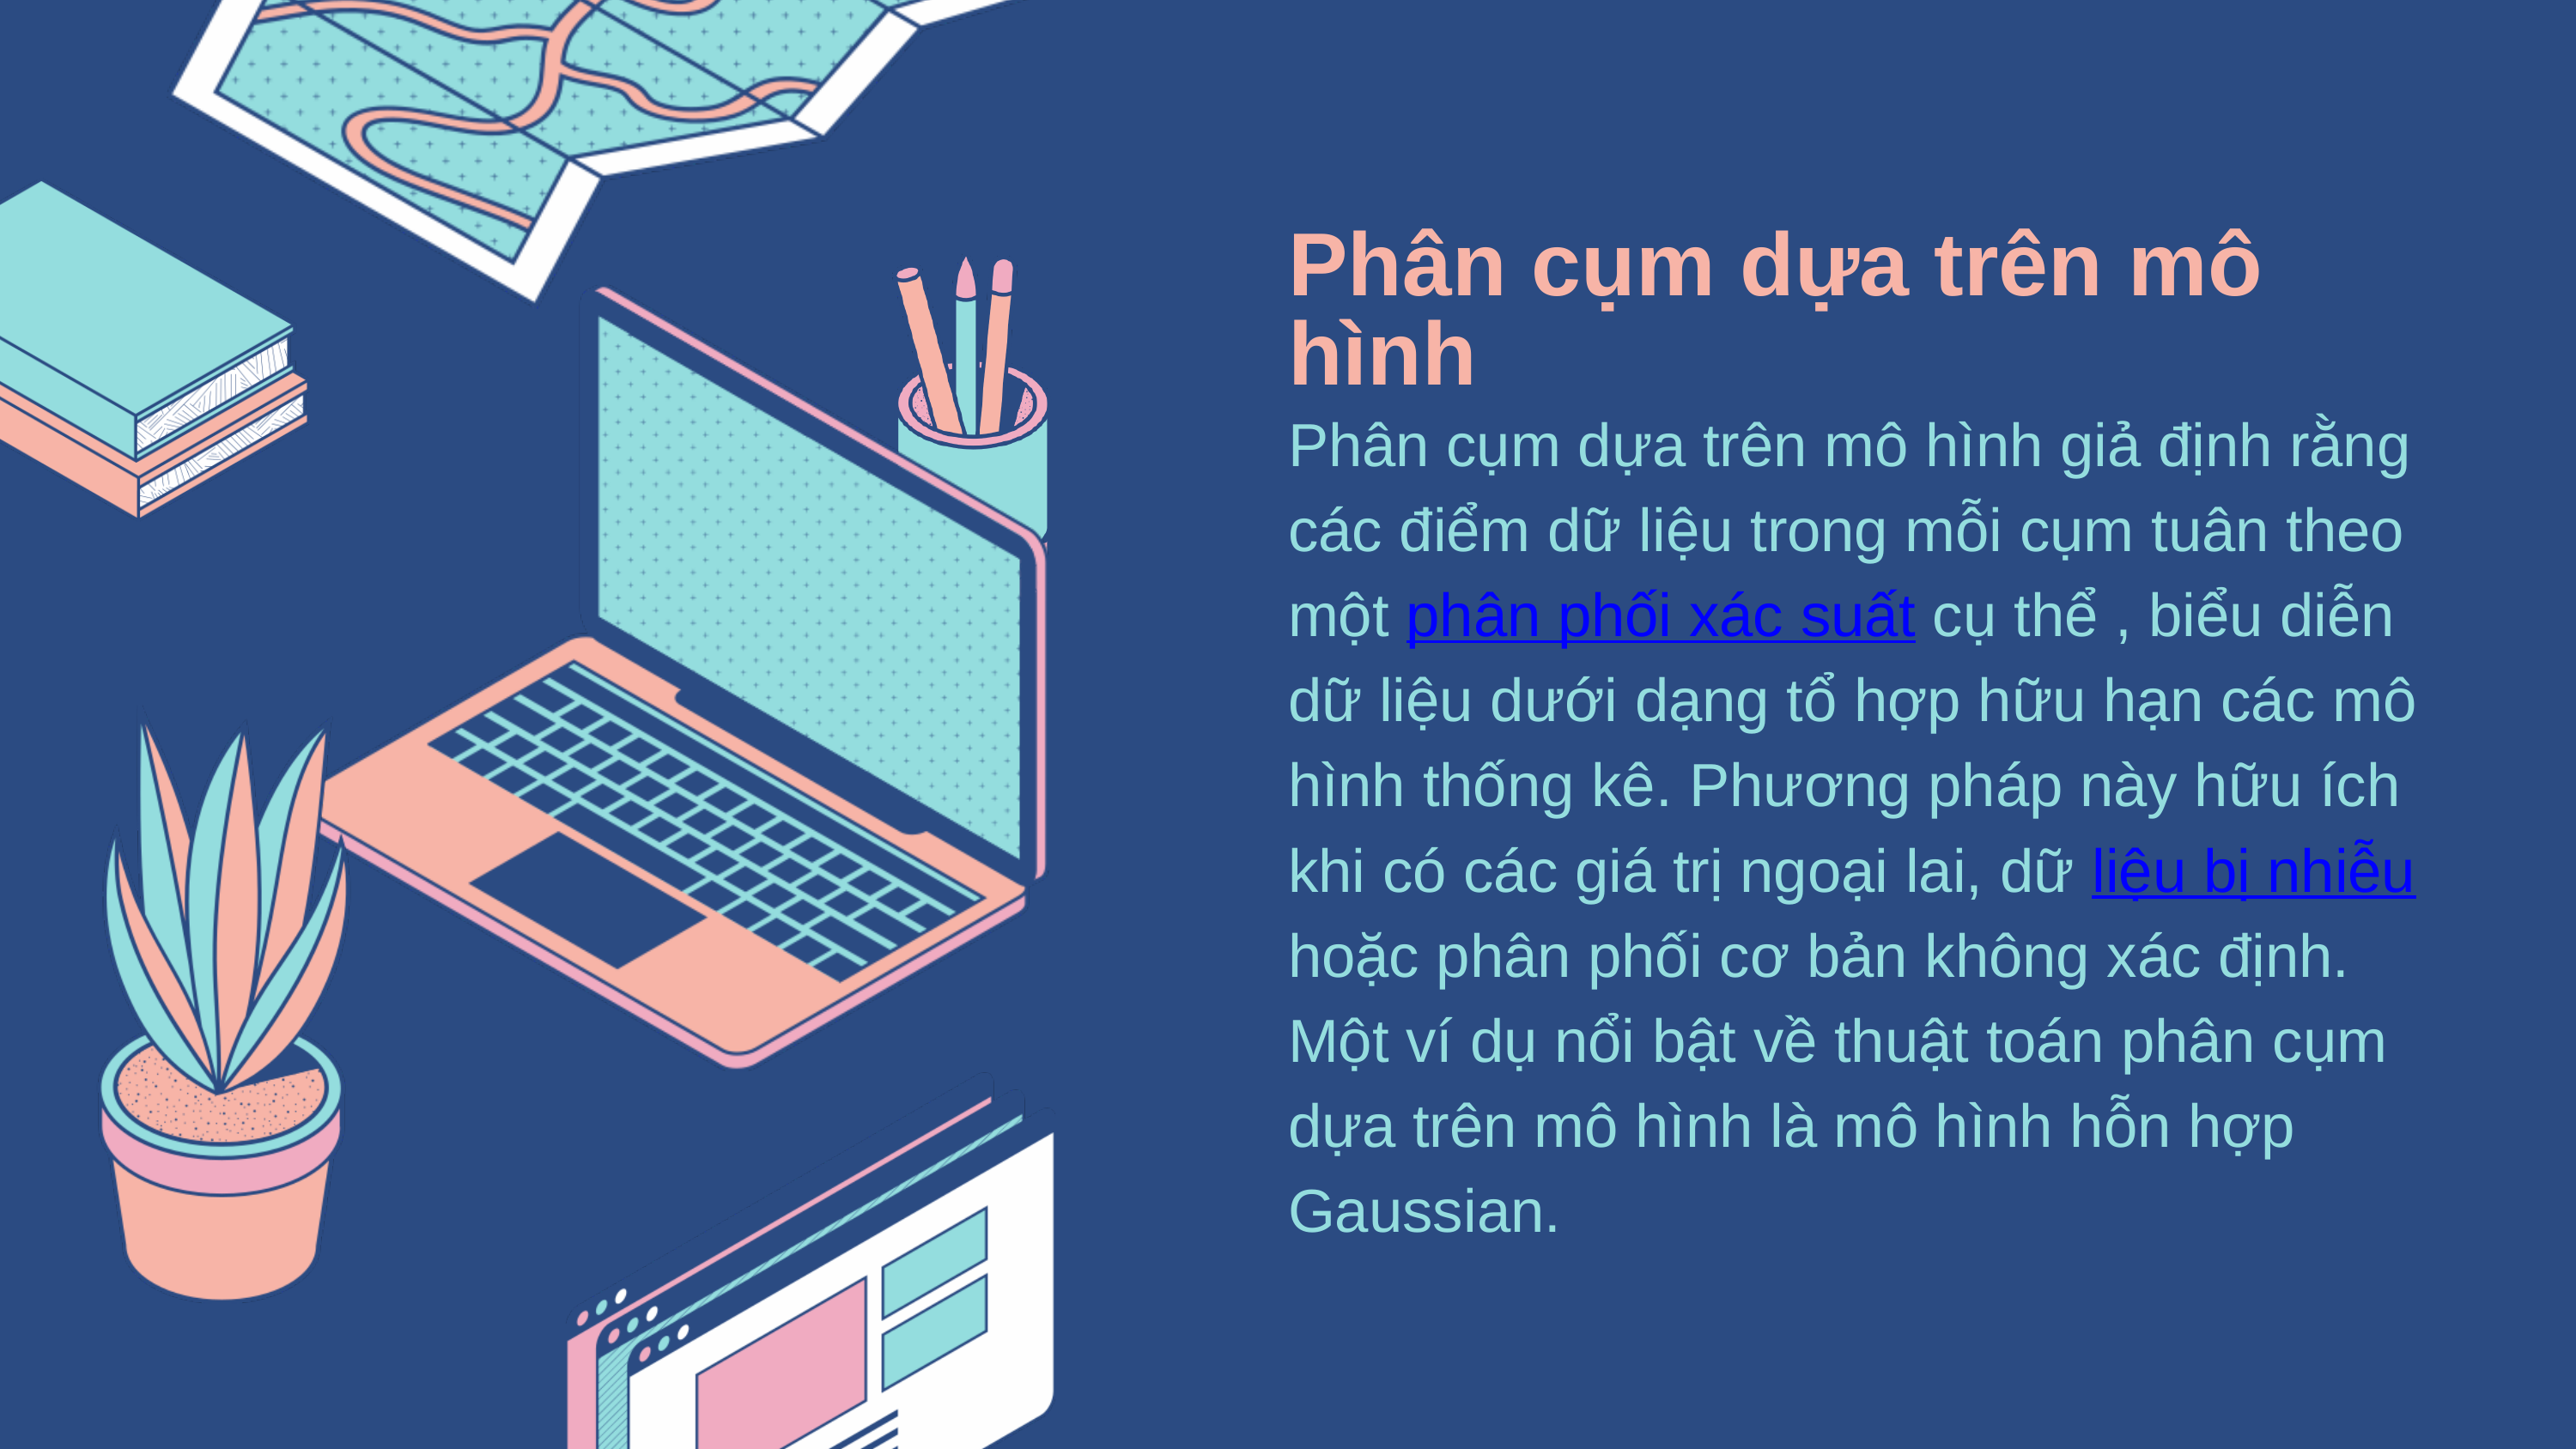

Phân cụm dựa trên mô hình
Phân cụm dựa trên mô hình giả định rằng các điểm dữ liệu trong mỗi cụm tuân theo một phân phối xác suất cụ thể , biểu diễn dữ liệu dưới dạng tổ hợp hữu hạn các mô hình thống kê. Phương pháp này hữu ích khi có các giá trị ngoại lai, dữ liệu bị nhiễu hoặc phân phối cơ bản không xác định. Một ví dụ nổi bật về thuật toán phân cụm dựa trên mô hình là mô hình hỗn hợp Gaussian.